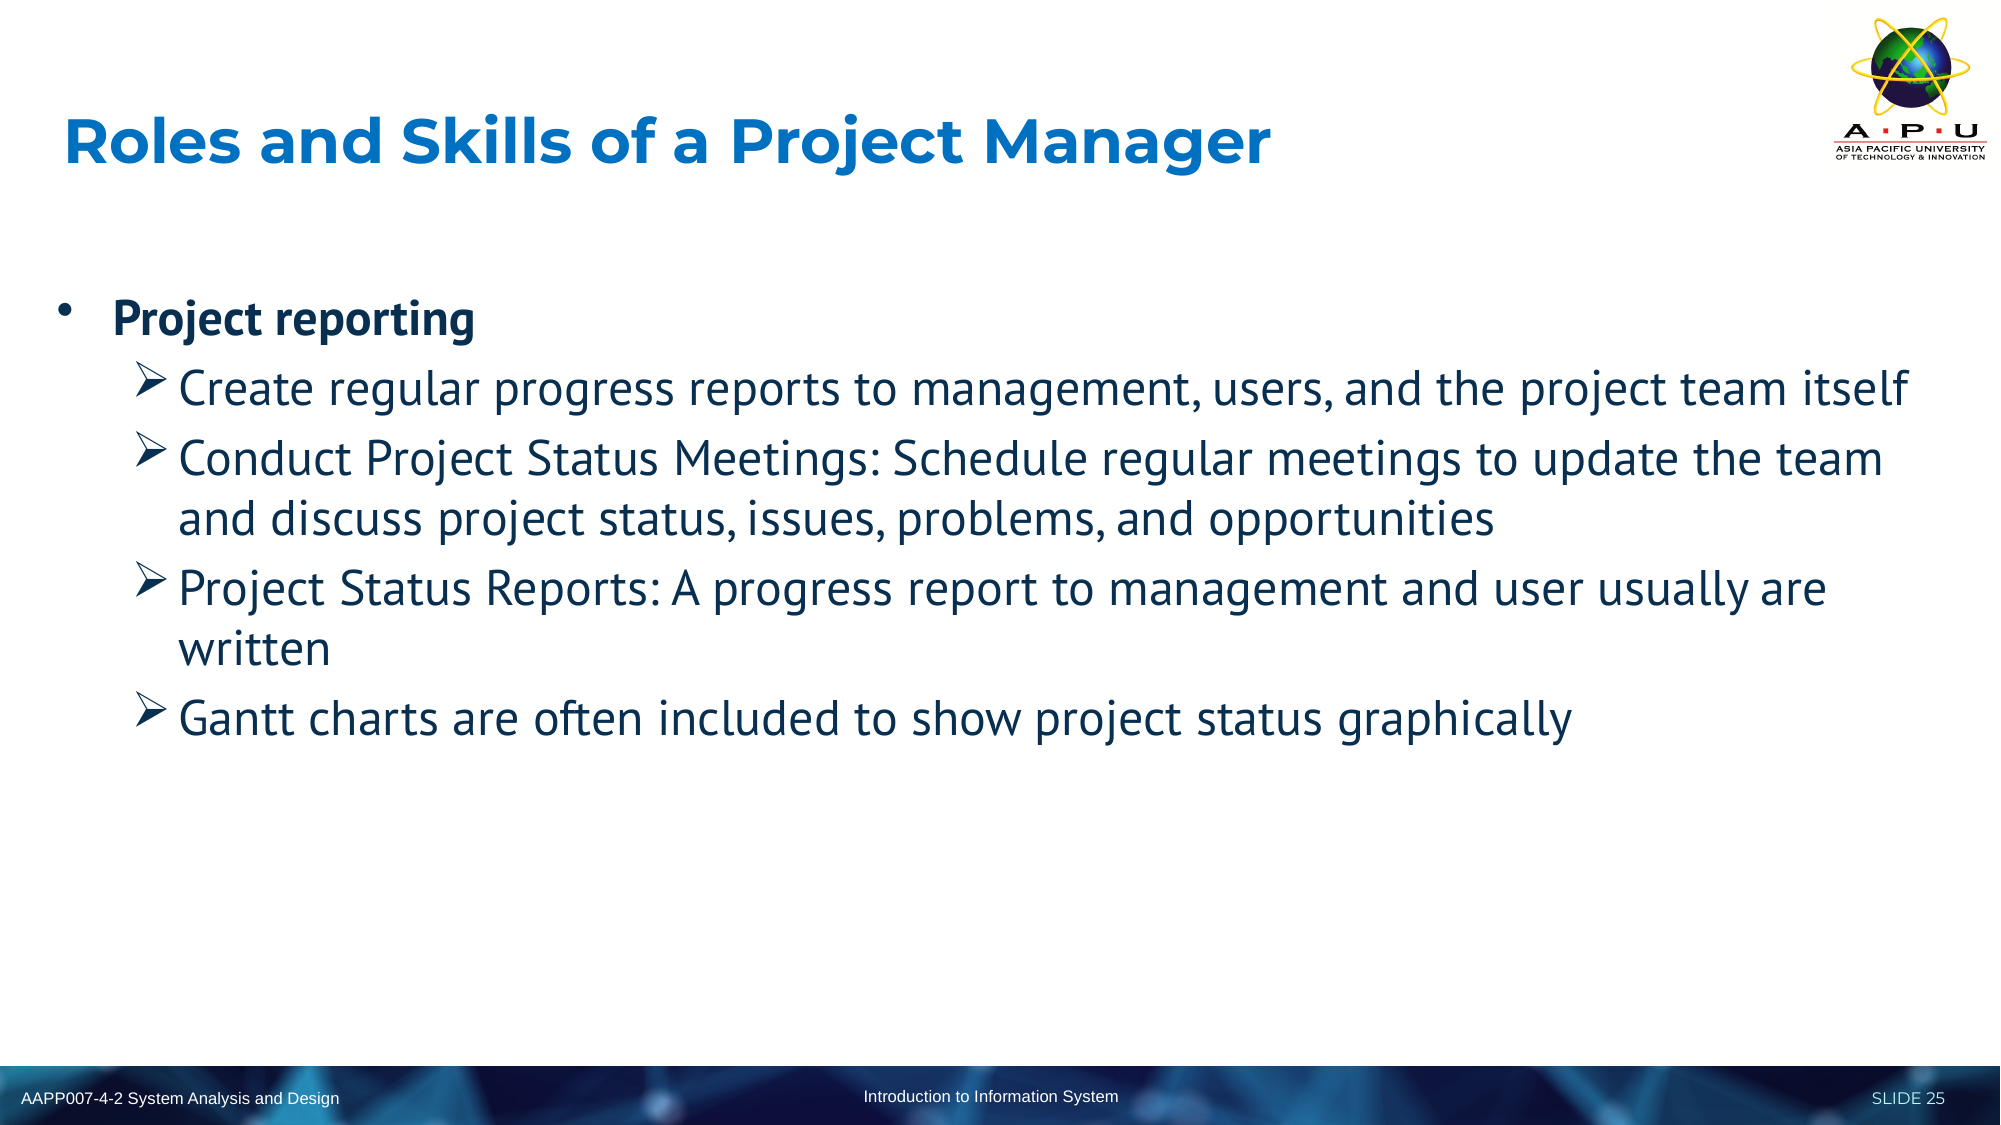

# Roles and Skills of a Project Manager
Project reporting
Create regular progress reports to management, users, and the project team itself
Conduct Project Status Meetings: Schedule regular meetings to update the team and discuss project status, issues, problems, and opportunities
Project Status Reports: A progress report to management and user usually are written
Gantt charts are often included to show project status graphically